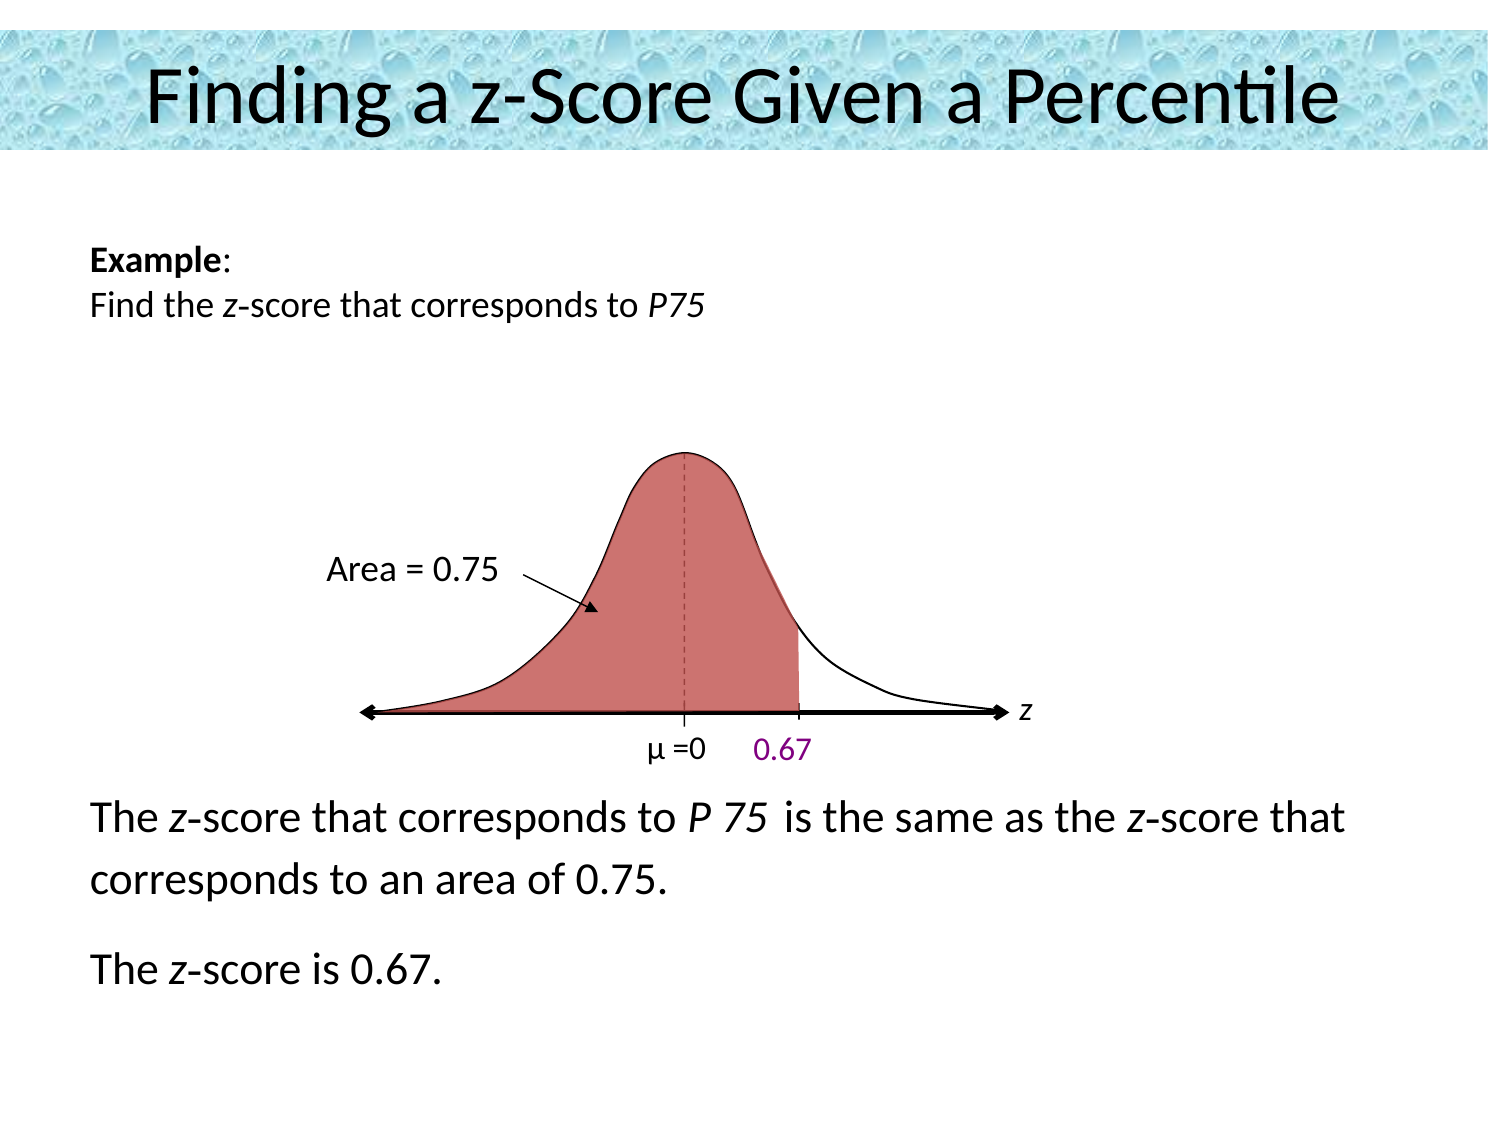

# Finding a z-Score Given a Percentile
Example:
Find the z-score that corresponds to P75

z

μ =0
?
Area = 0.75

0.67
The z-score that corresponds to P 75  is the same as the z-score that corresponds to an area of 0.75.
The z-score is 0.67.